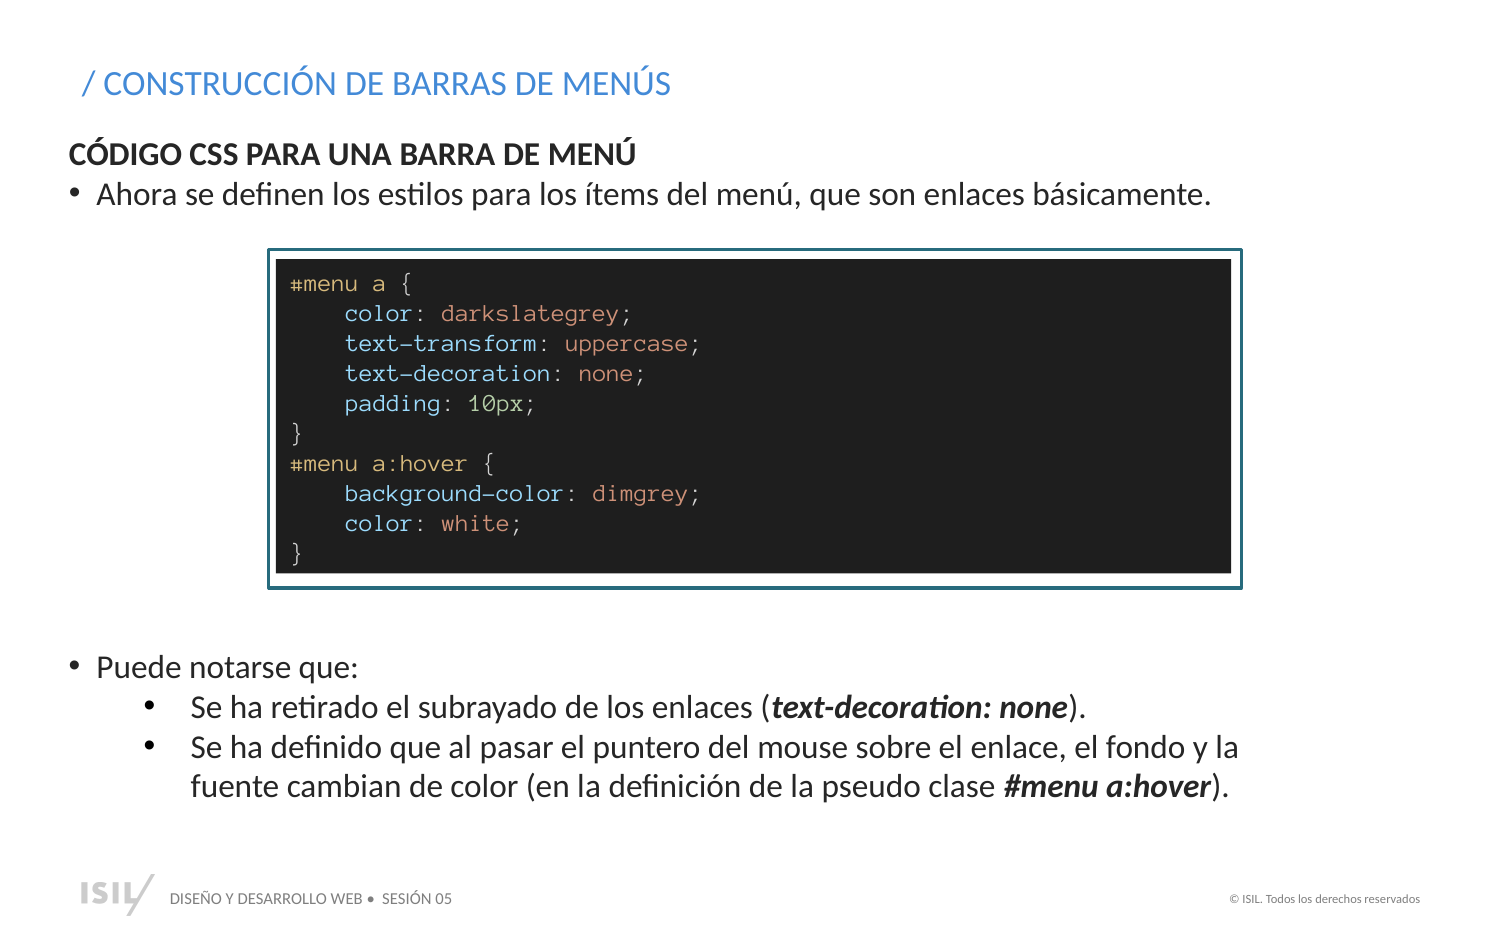

/ CONSTRUCCIÓN DE BARRAS DE MENÚS
CÓDIGO CSS PARA UNA BARRA DE MENÚ
Ahora se definen los estilos para los ítems del menú, que son enlaces básicamente.
≈¬¬¬ççç
#menu a {
    color: darkslategrey;
    text-transform: uppercase;
    text-decoration: none;
    padding: 10px;
}
#menu a:hover {
    background-color: dimgrey;
    color: white;
}
Puede notarse que:
Se ha retirado el subrayado de los enlaces (text-decoration: none).
Se ha definido que al pasar el puntero del mouse sobre el enlace, el fondo y la fuente cambian de color (en la definición de la pseudo clase #menu a:hover).